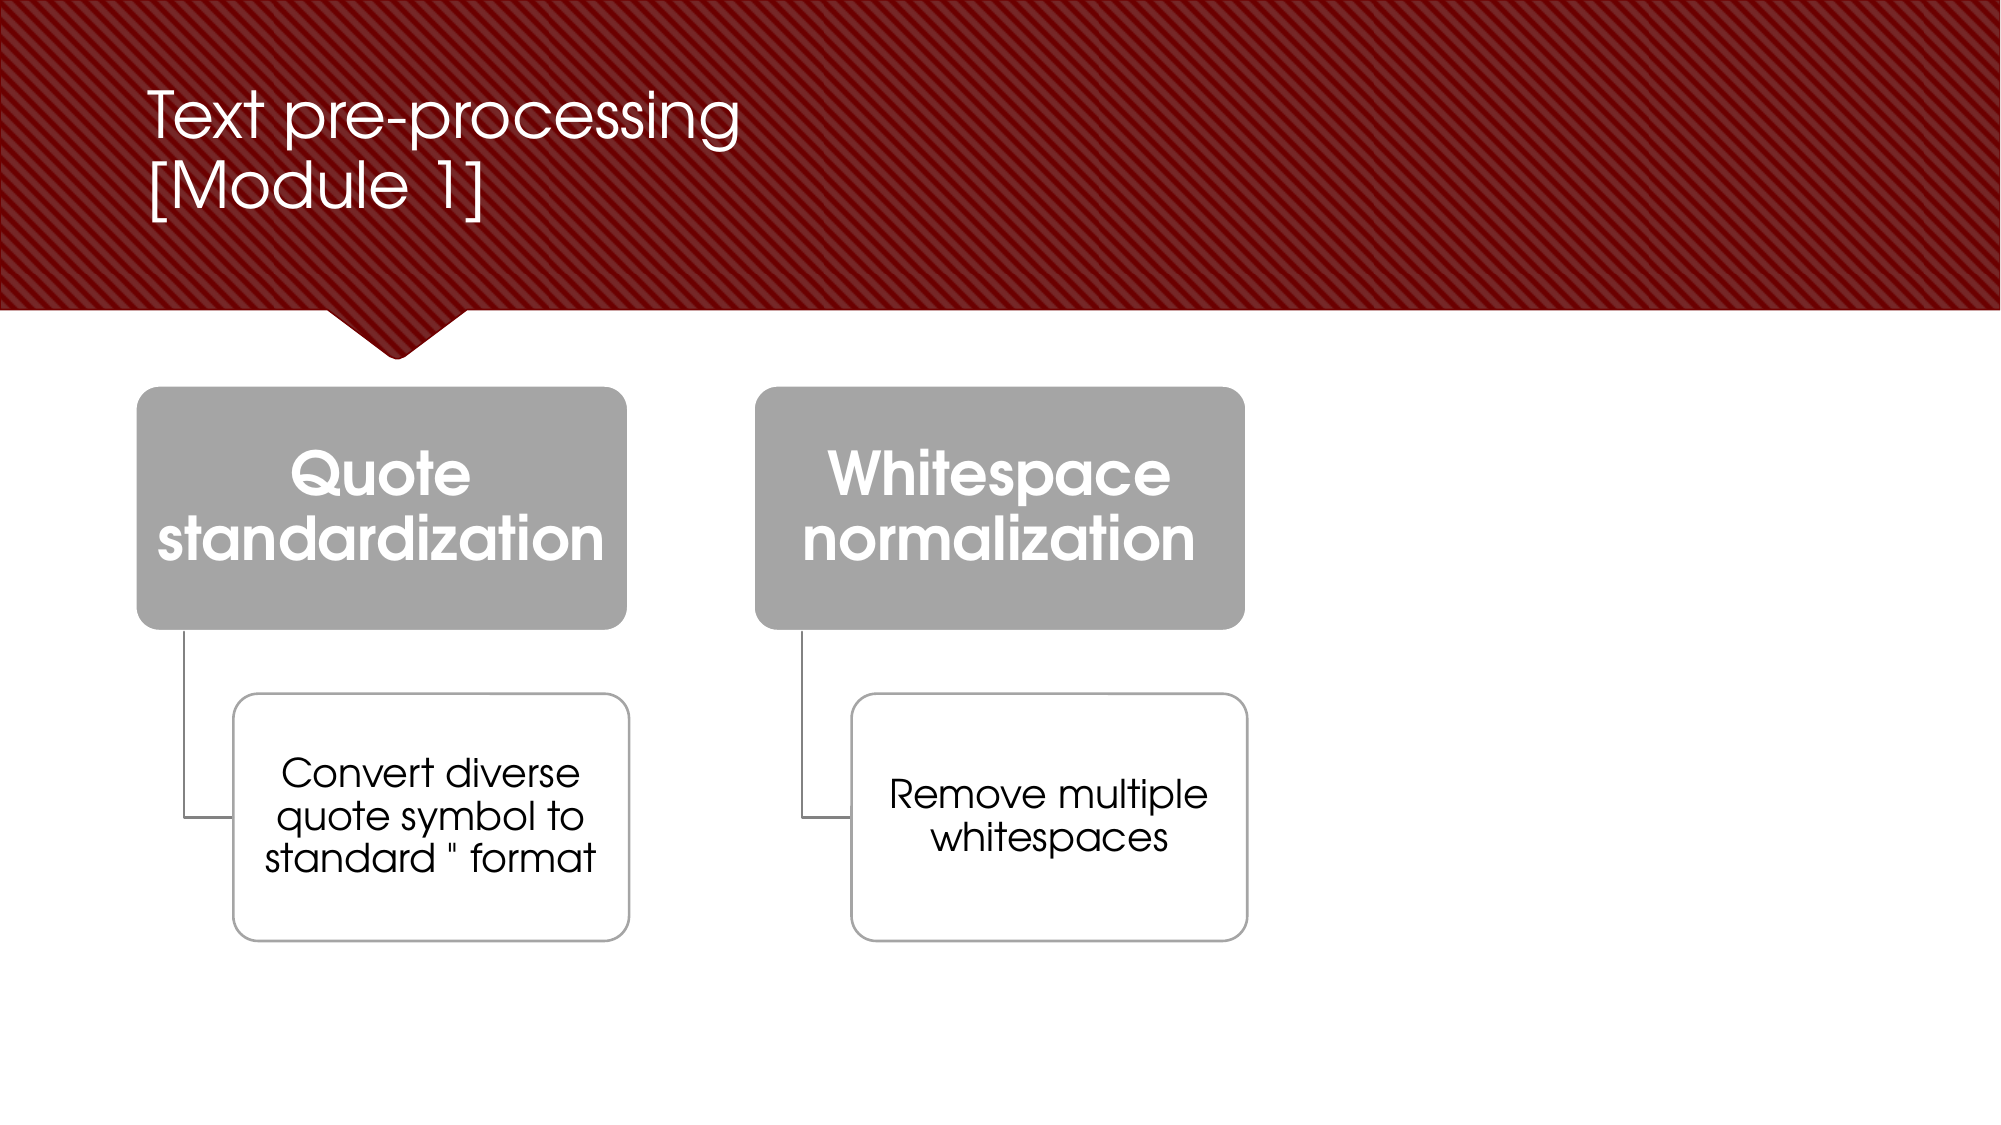

# Text pre-processing [Module 1]

Quote standardization
Whitespace normalization
Newline Removal

Convert diverse quote symbol to standard " format
Remove multiple whitespaces
Eliminate newline expressions (\n).